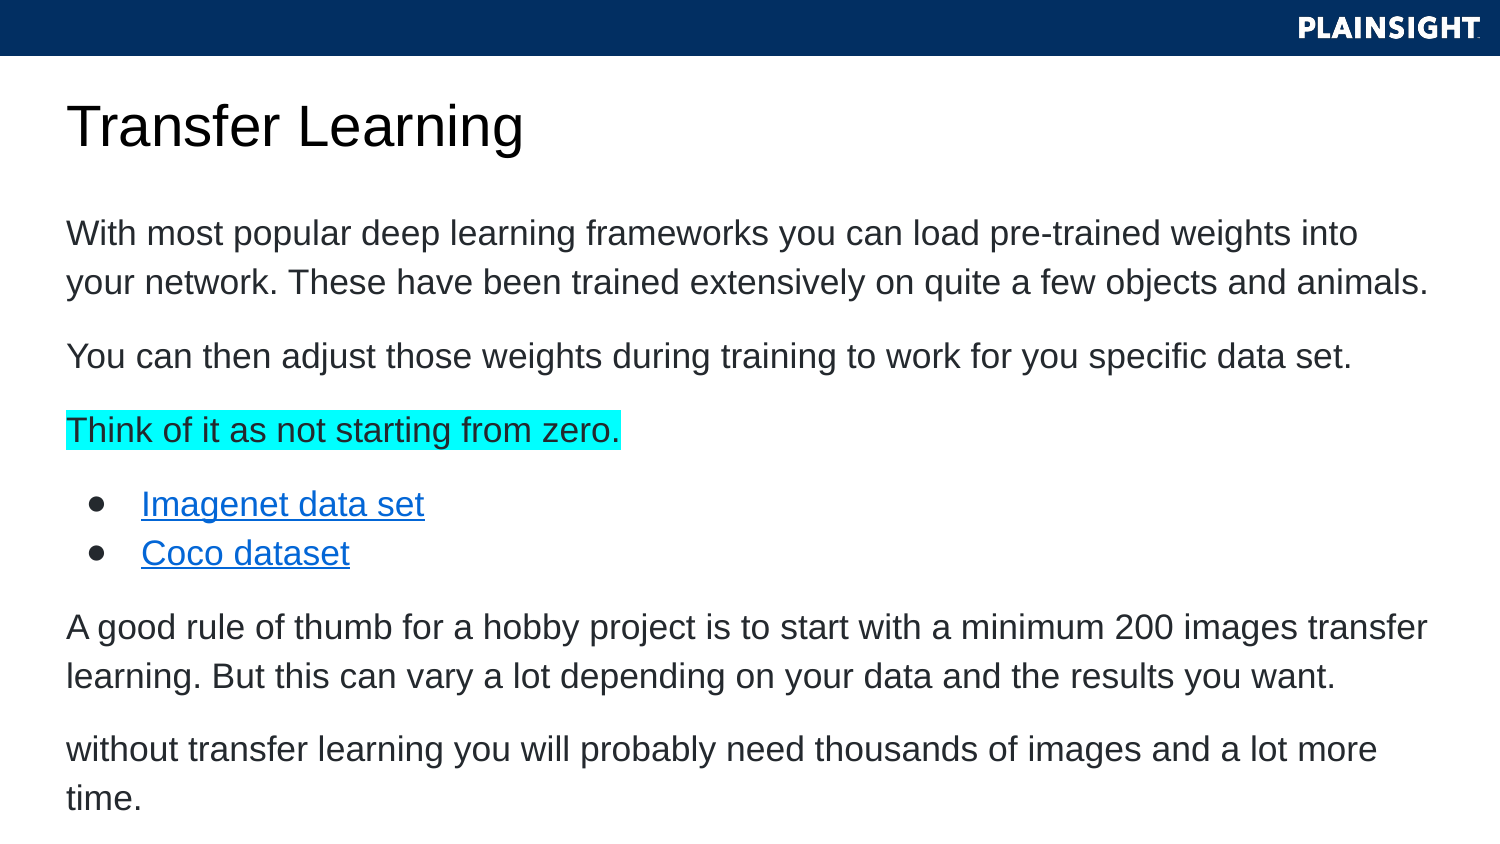

# Transfer Learning
With most popular deep learning frameworks you can load pre-trained weights into your network. These have been trained extensively on quite a few objects and animals.
You can then adjust those weights during training to work for you specific data set.
Think of it as not starting from zero.
Imagenet data set
Coco dataset
A good rule of thumb for a hobby project is to start with a minimum 200 images transfer learning. But this can vary a lot depending on your data and the results you want.
without transfer learning you will probably need thousands of images and a lot more time.